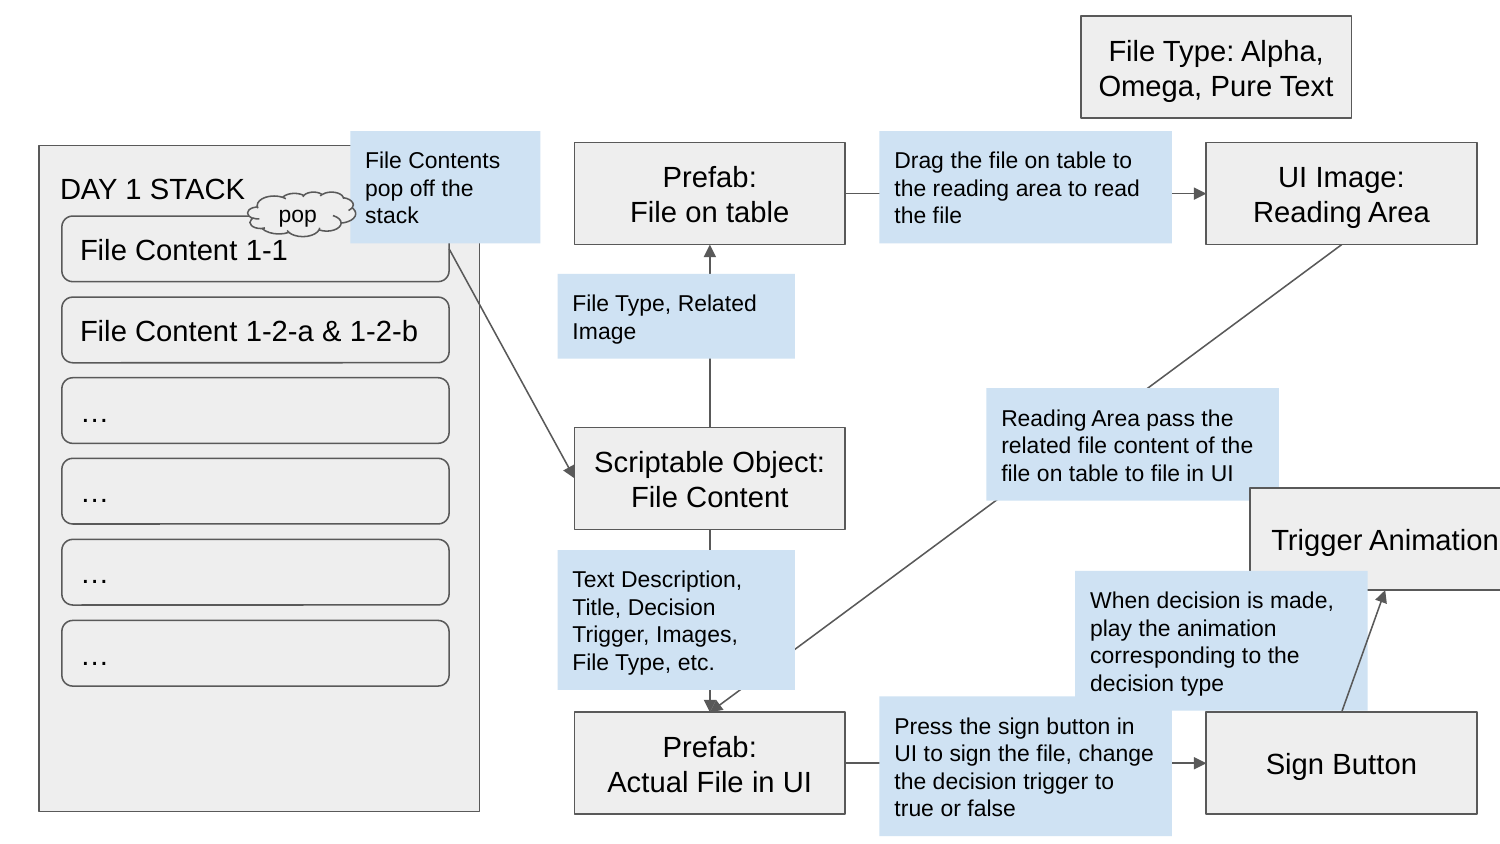

File Type: Alpha, Omega, Pure Text
#
File Contents pop off the stack
Drag the file on table to the reading area to read the file
Prefab:
File on table
UI Image:
Reading Area

DAY 1 STACK
pop
File Content 1-1
File Type, Related Image
File Content 1-2-a & 1-2-b
…
Reading Area pass the related file content of the file on table to file in UI
Scriptable Object: File Content
…
Trigger Animation
…
Text Description, Title, Decision Trigger, Images, File Type, etc.
When decision is made, play the animation corresponding to the decision type
…
Press the sign button in UI to sign the file, change the decision trigger to true or false
Prefab:
Actual File in UI
Sign Button